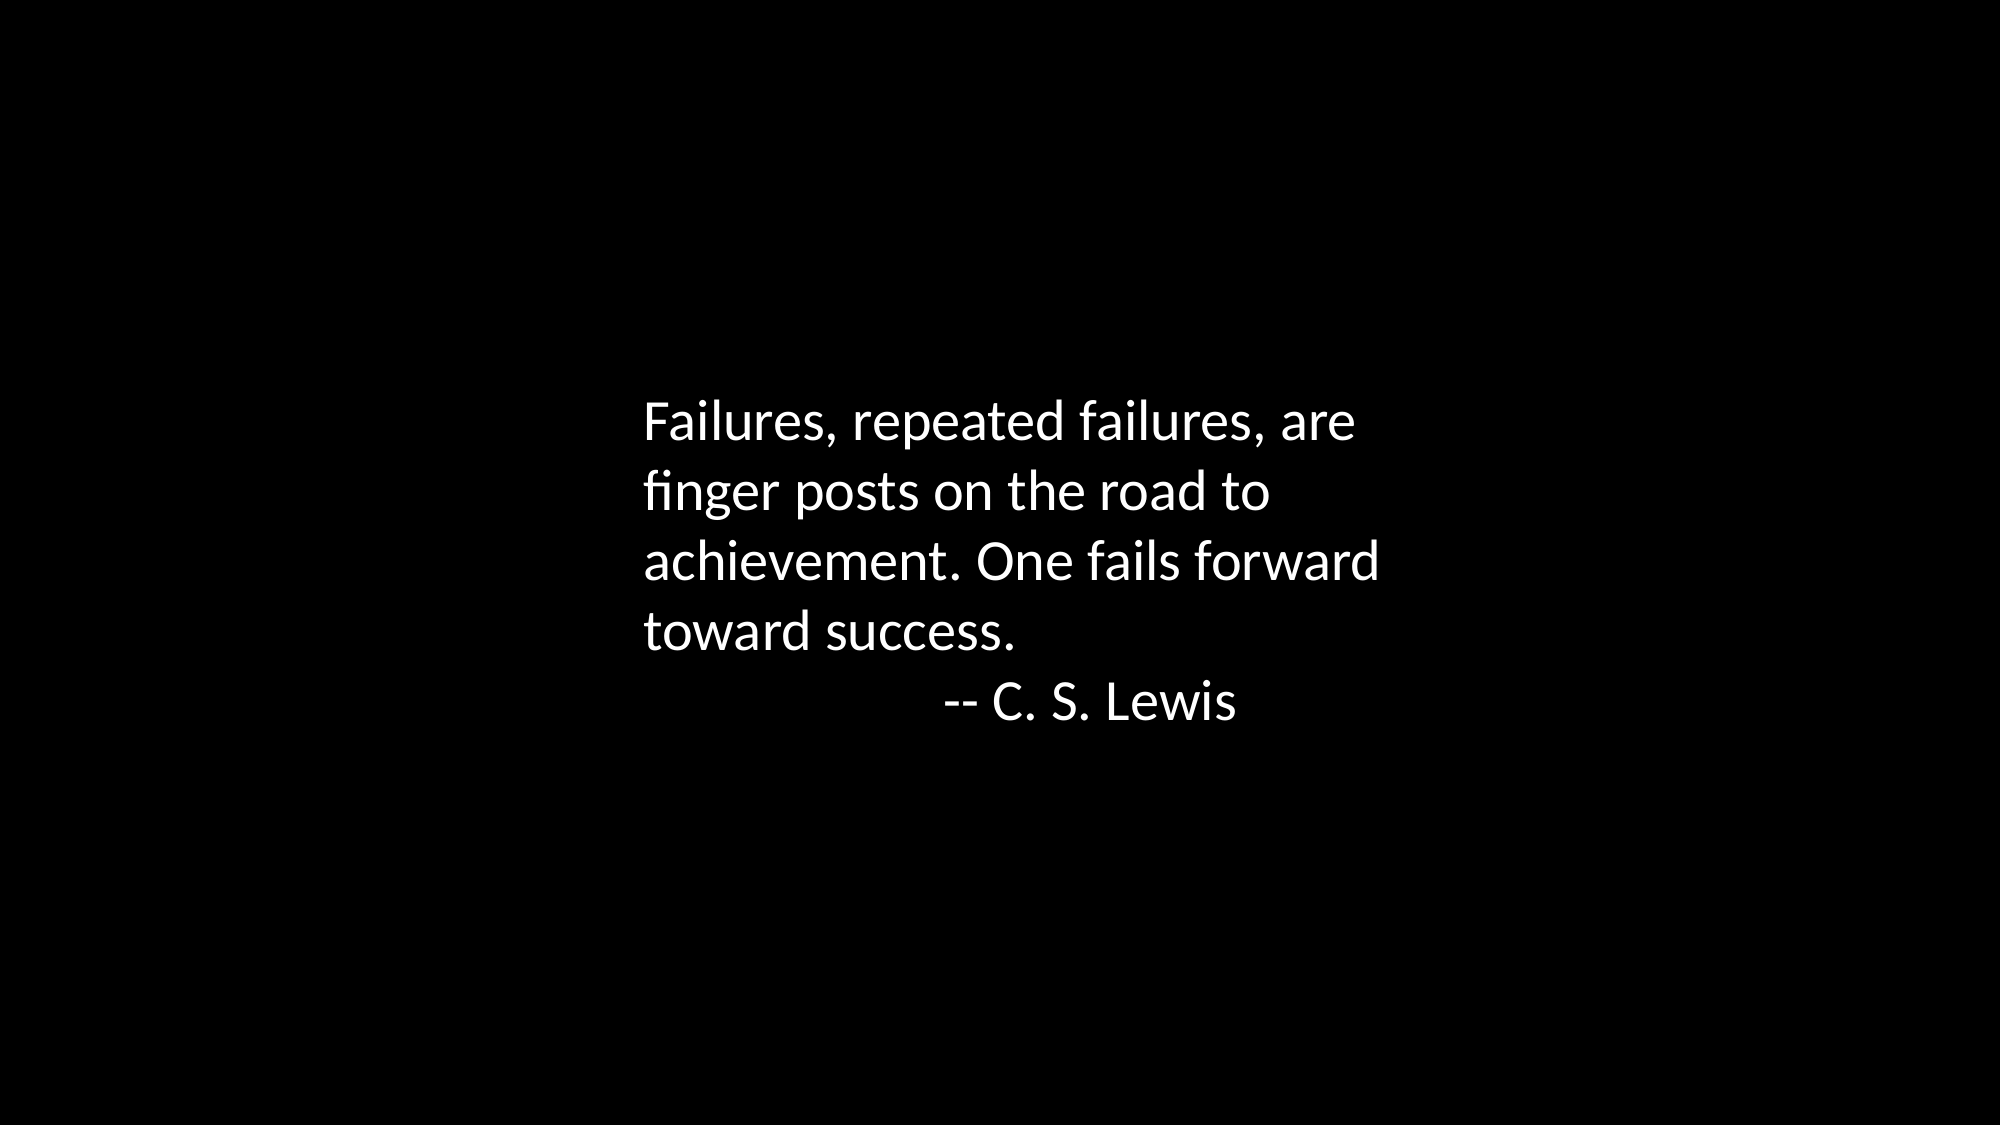

Failures, repeated failures, are finger posts on the road to achievement. One fails forward toward success.
		-- C. S. Lewis